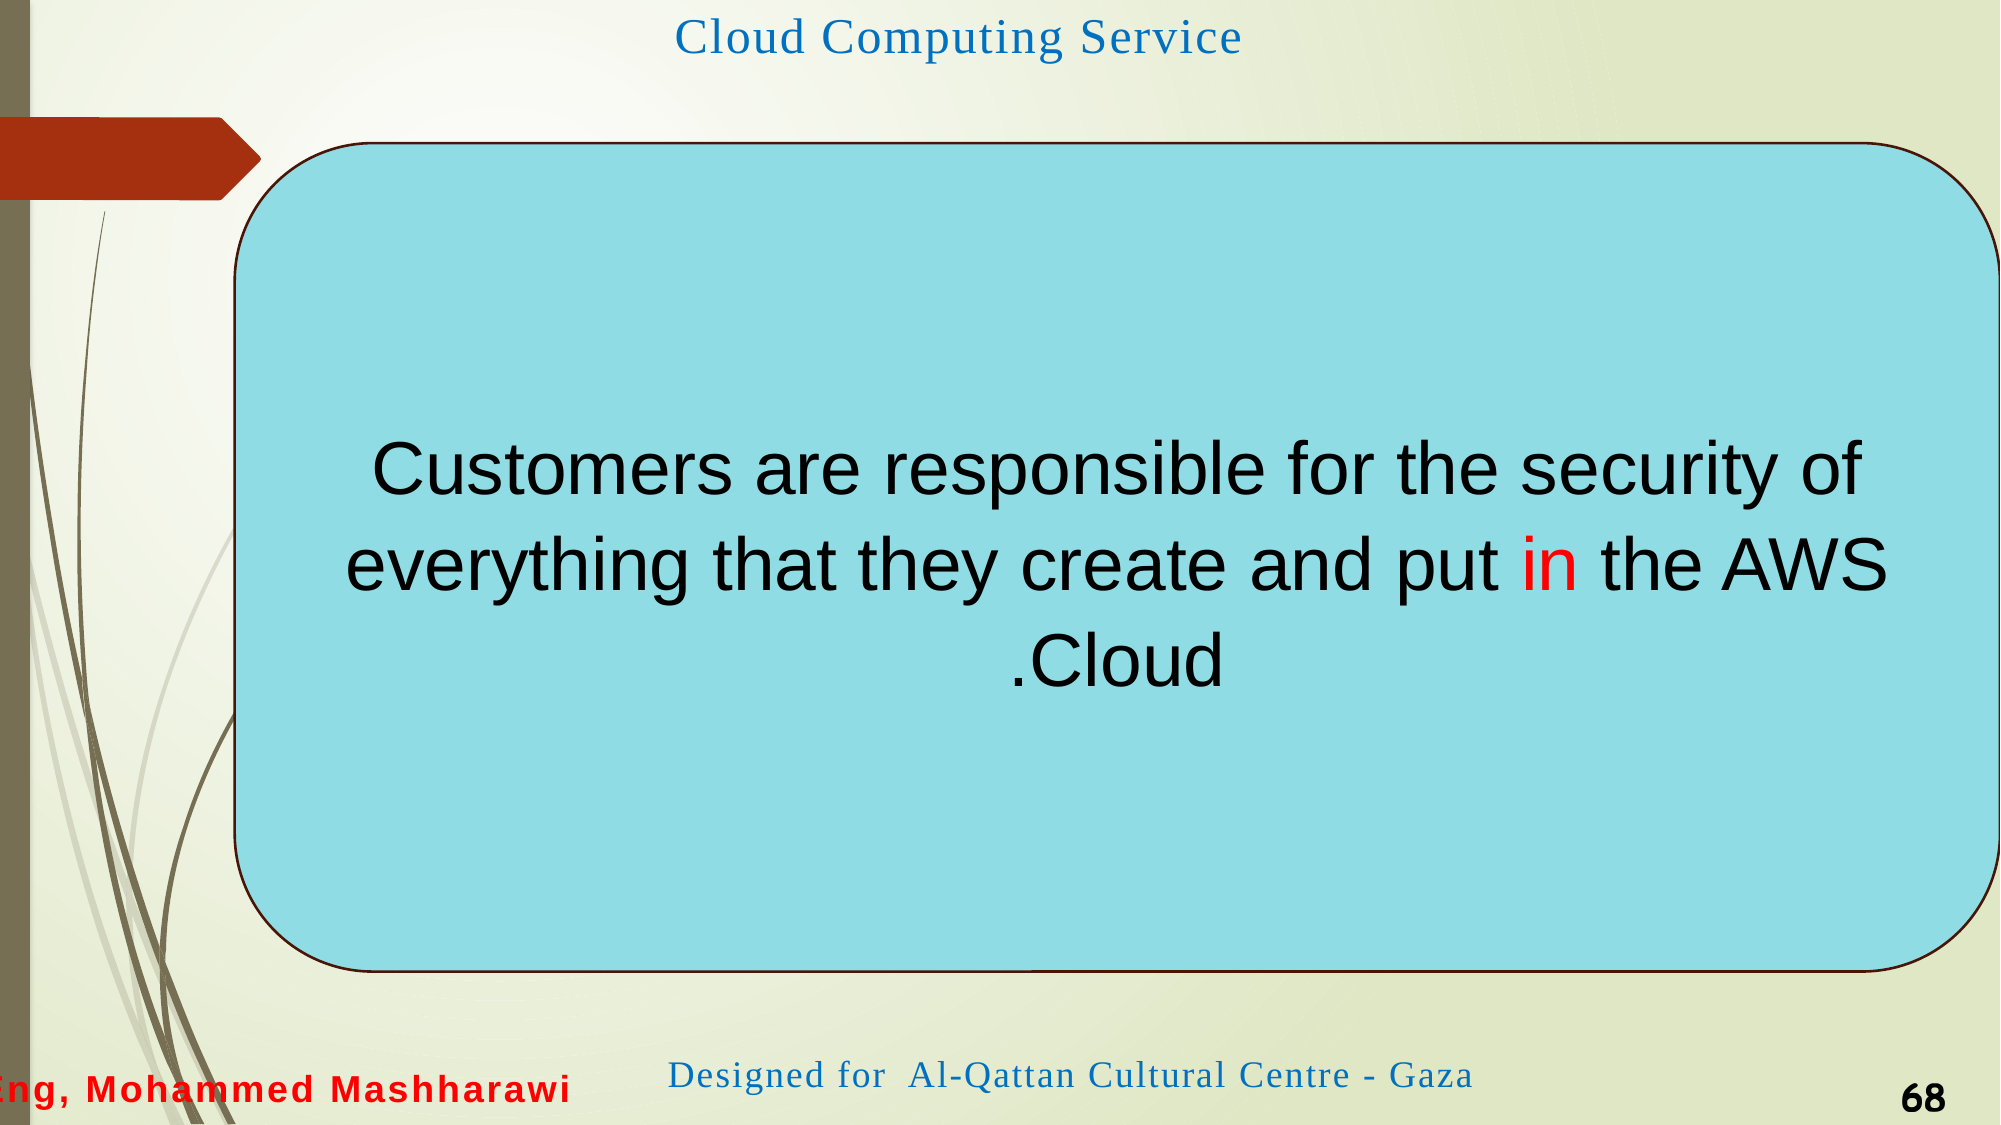

Customers are responsible for the security of everything that they create and put in the AWS Cloud.